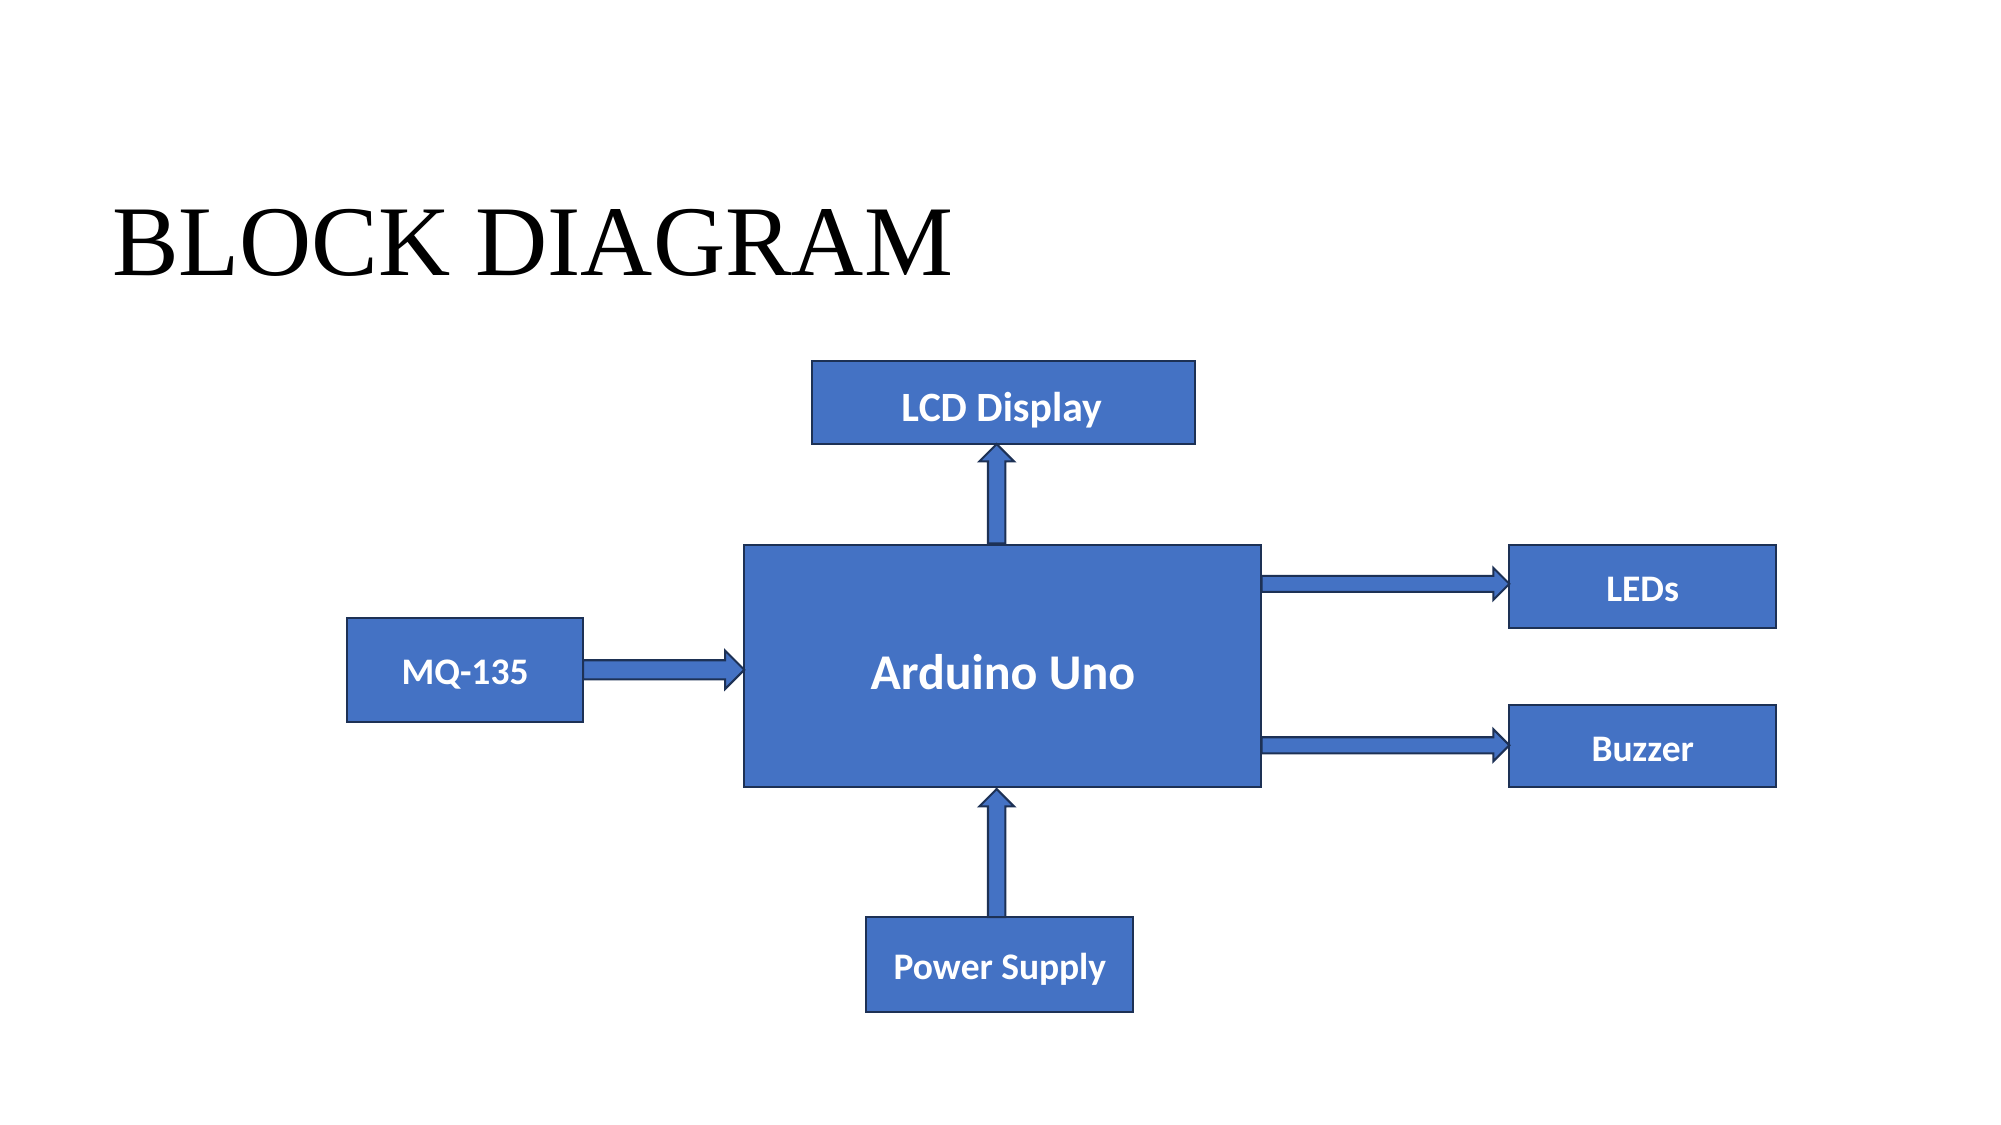

# BLOCK DIAGRAM

LCD Display

LEDs

MQ-135
Arduino Uno

Buzzer

Power Supply